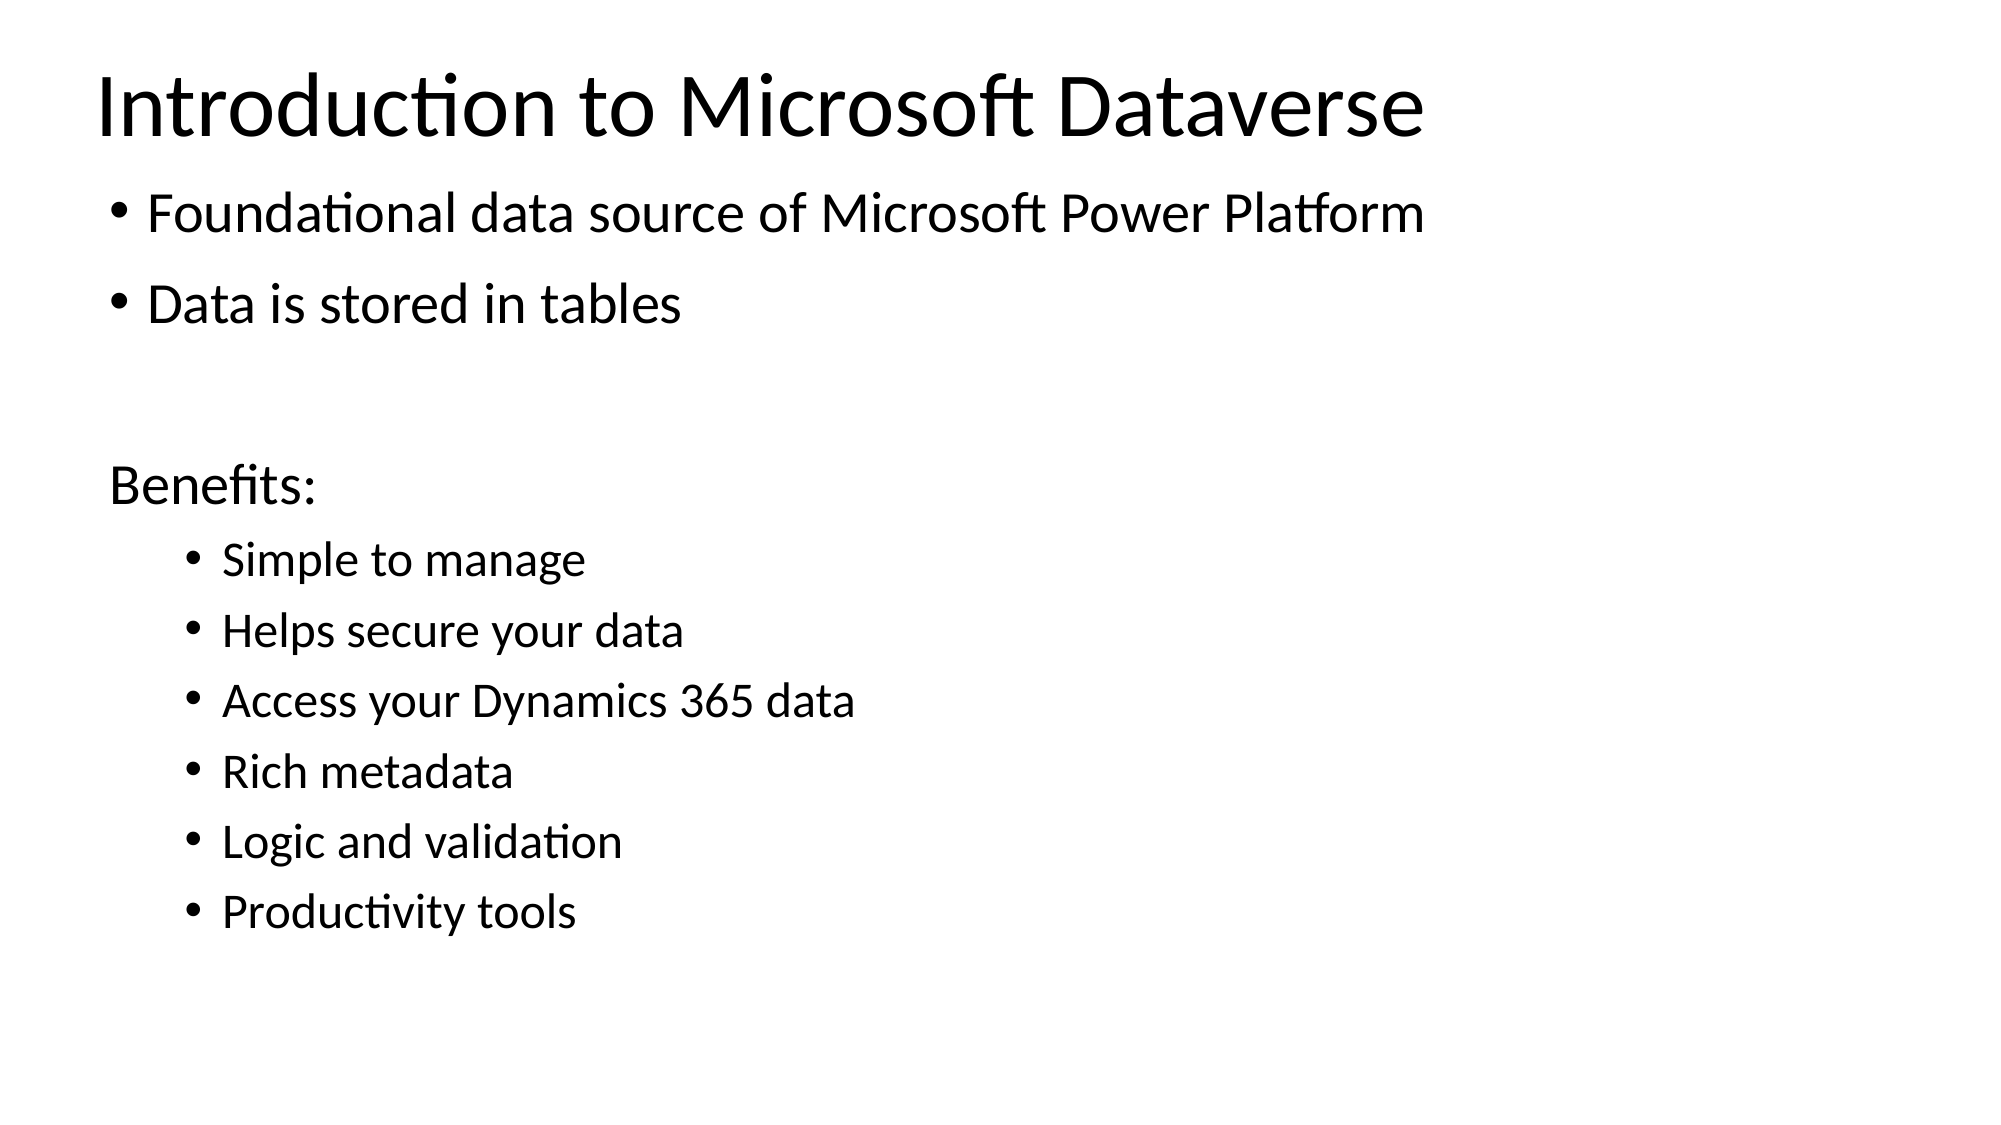

# Introduction to Microsoft Dataverse
Foundational data source of Microsoft Power Platform
Data is stored in tables

Benefits:
Simple to manage
Helps secure your data
Access your Dynamics 365 data
Rich metadata
Logic and validation
Productivity tools